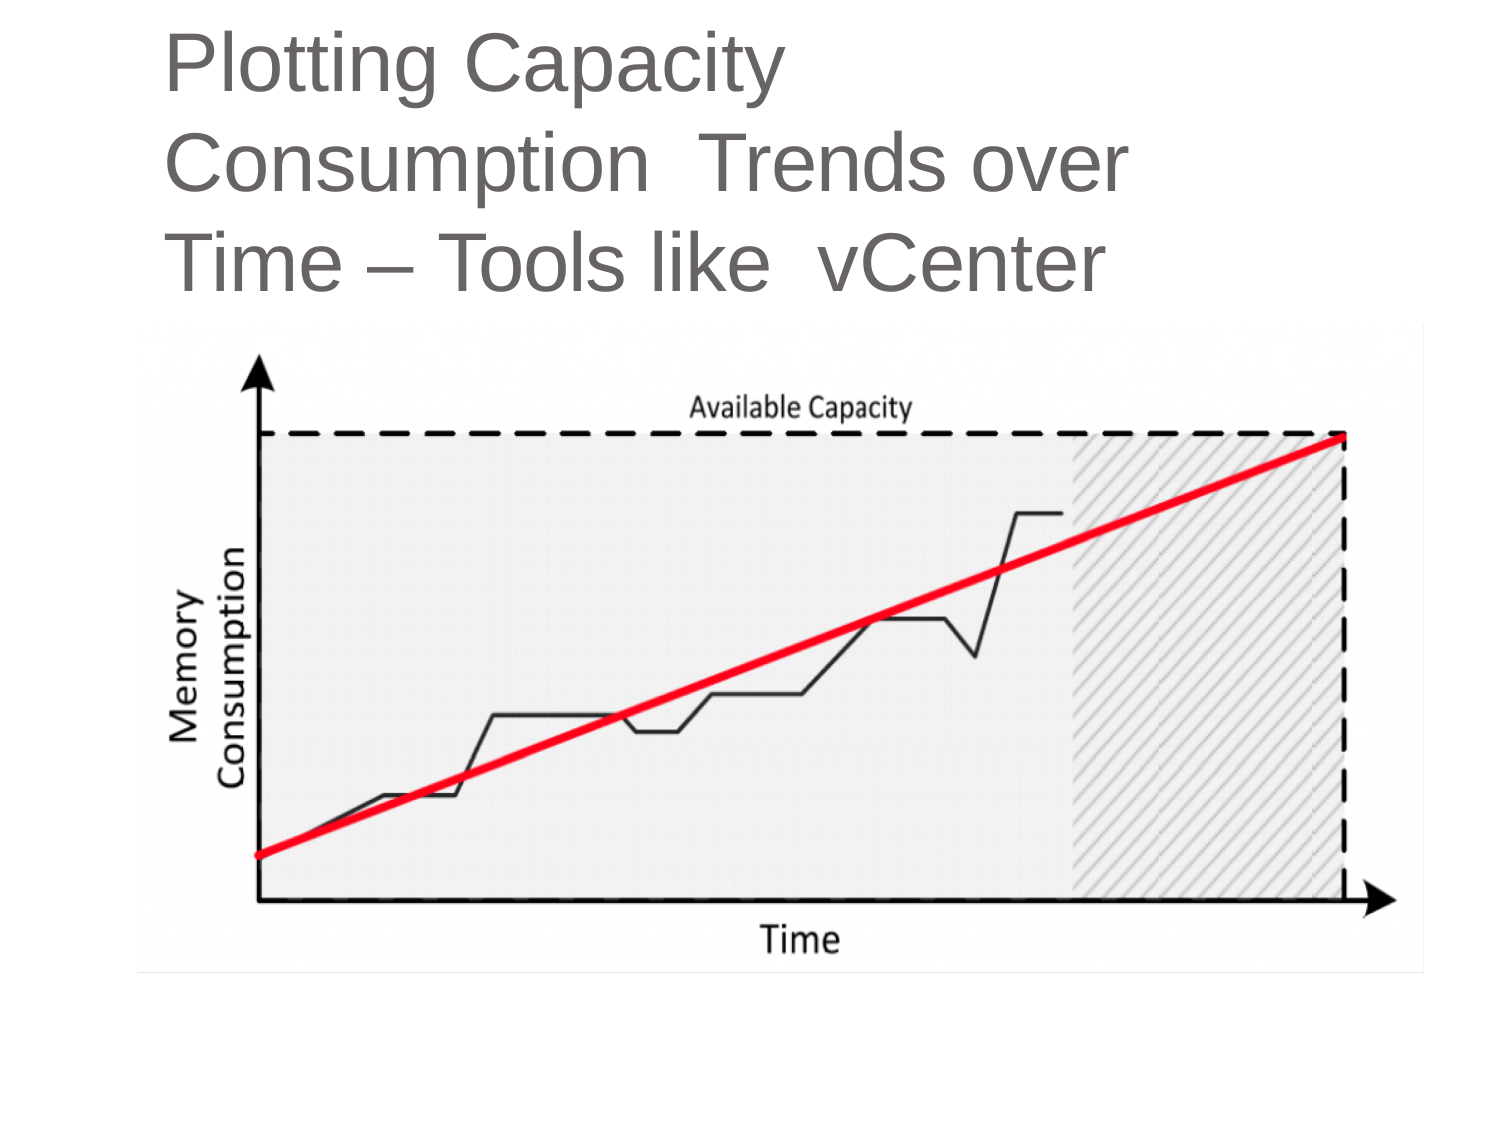

# Plotting Capacity Consumption  Trends over Time – Tools like  vCenter Operations